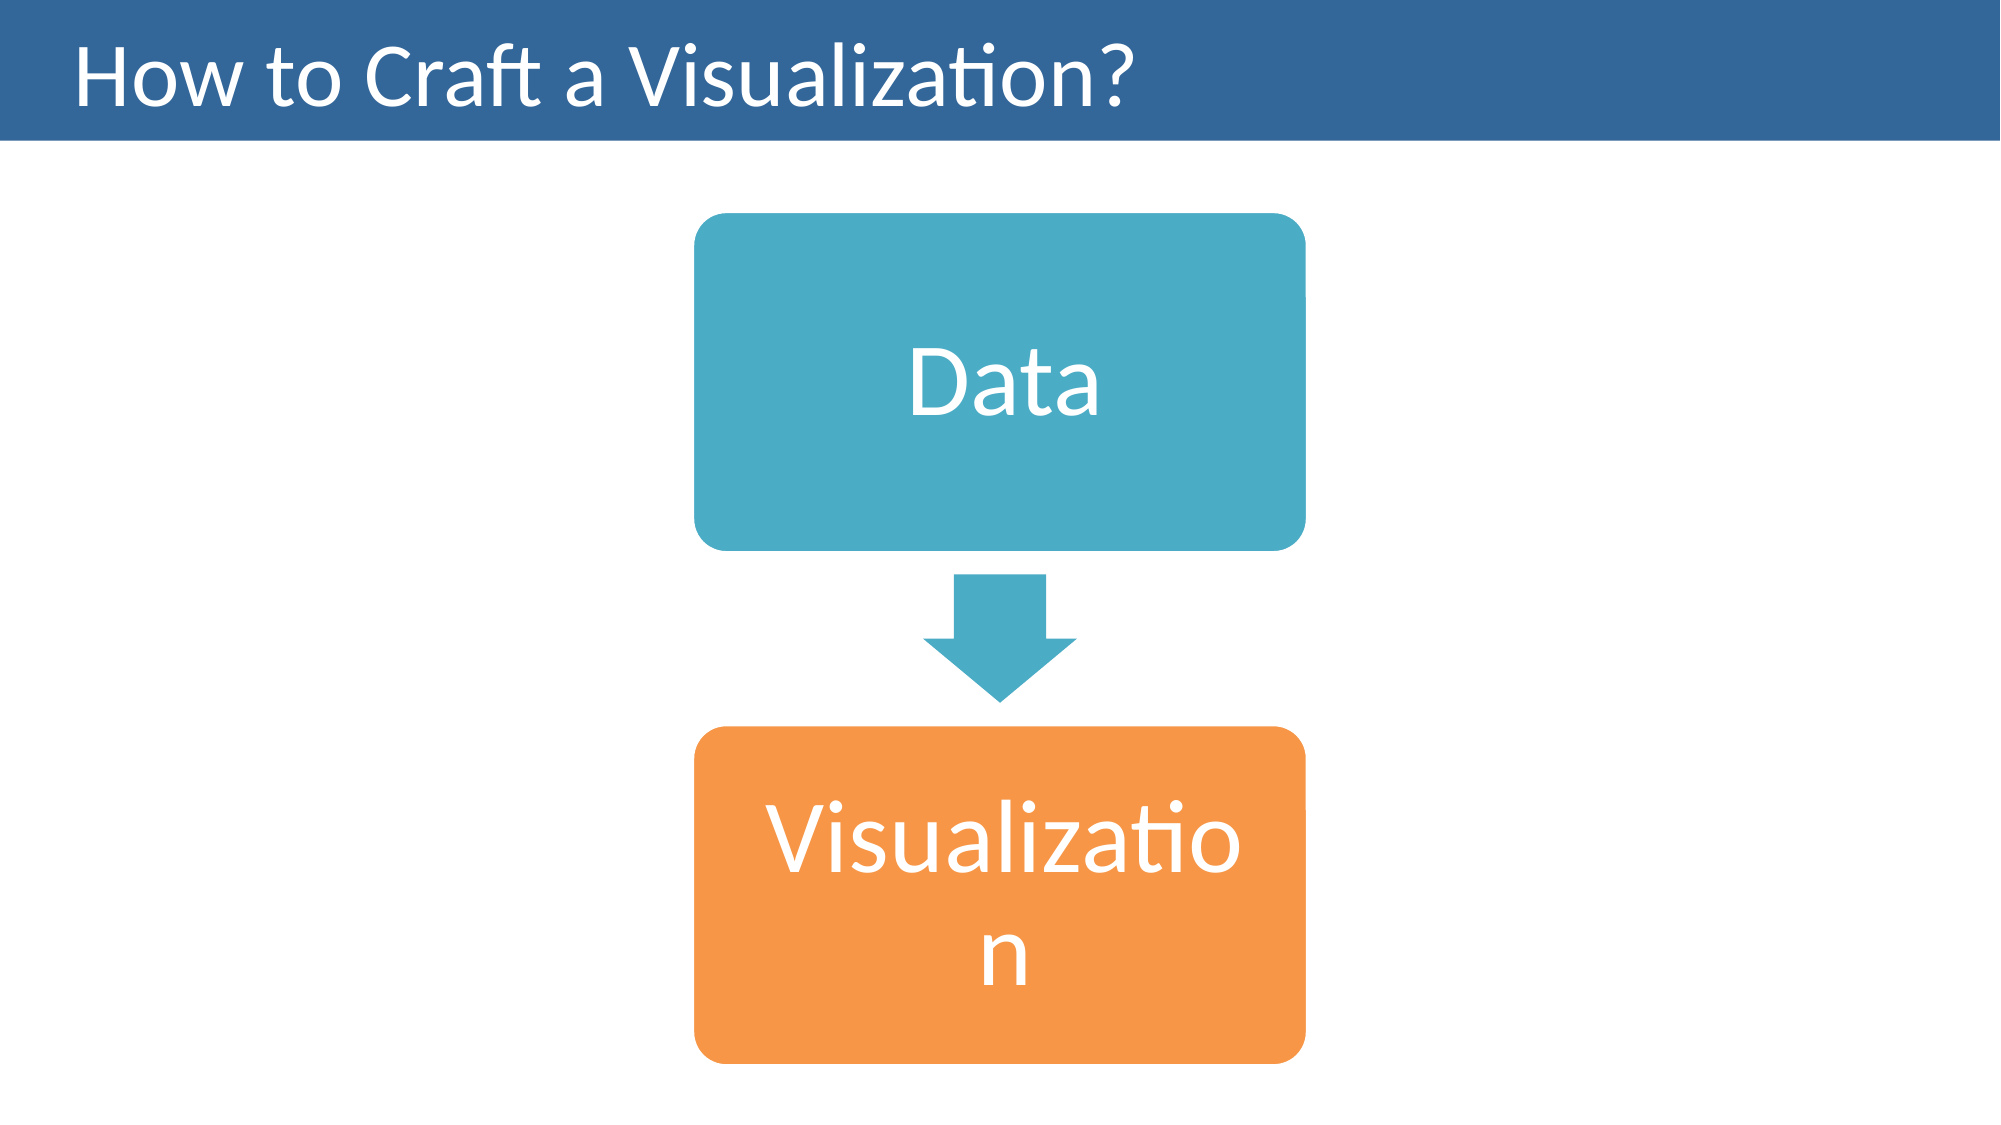

# How to Craft a Visualization?
Data

Visualization